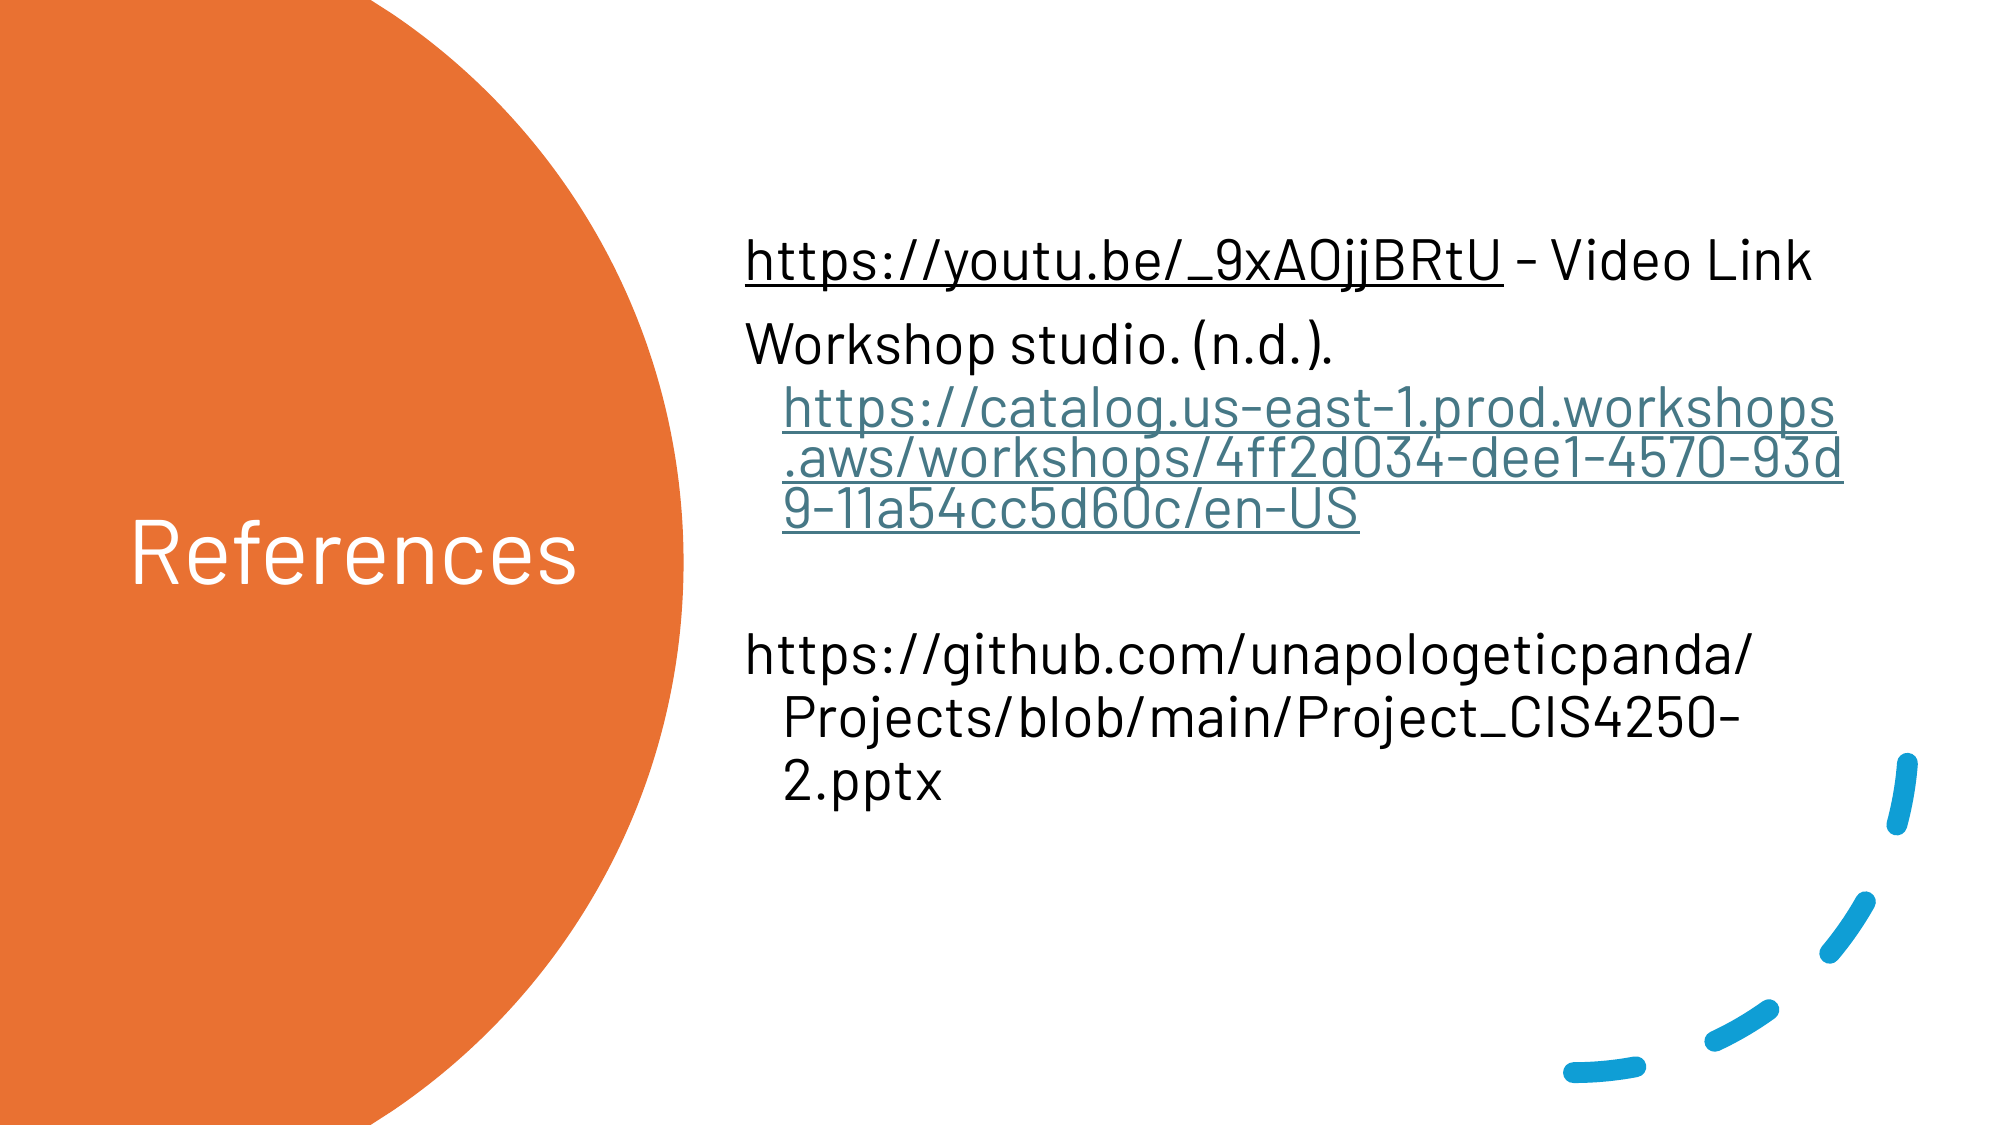

https://youtu.be/_9xAOjjBRtU - Video Link
Workshop studio. (n.d.). https://catalog.us-east-1.prod.workshops.aws/workshops/4ff2d034-dee1-4570-93d9-11a54cc5d60c/en-US
https://github.com/unapologeticpanda/Projects/blob/main/Project_CIS4250-2.pptx

# References